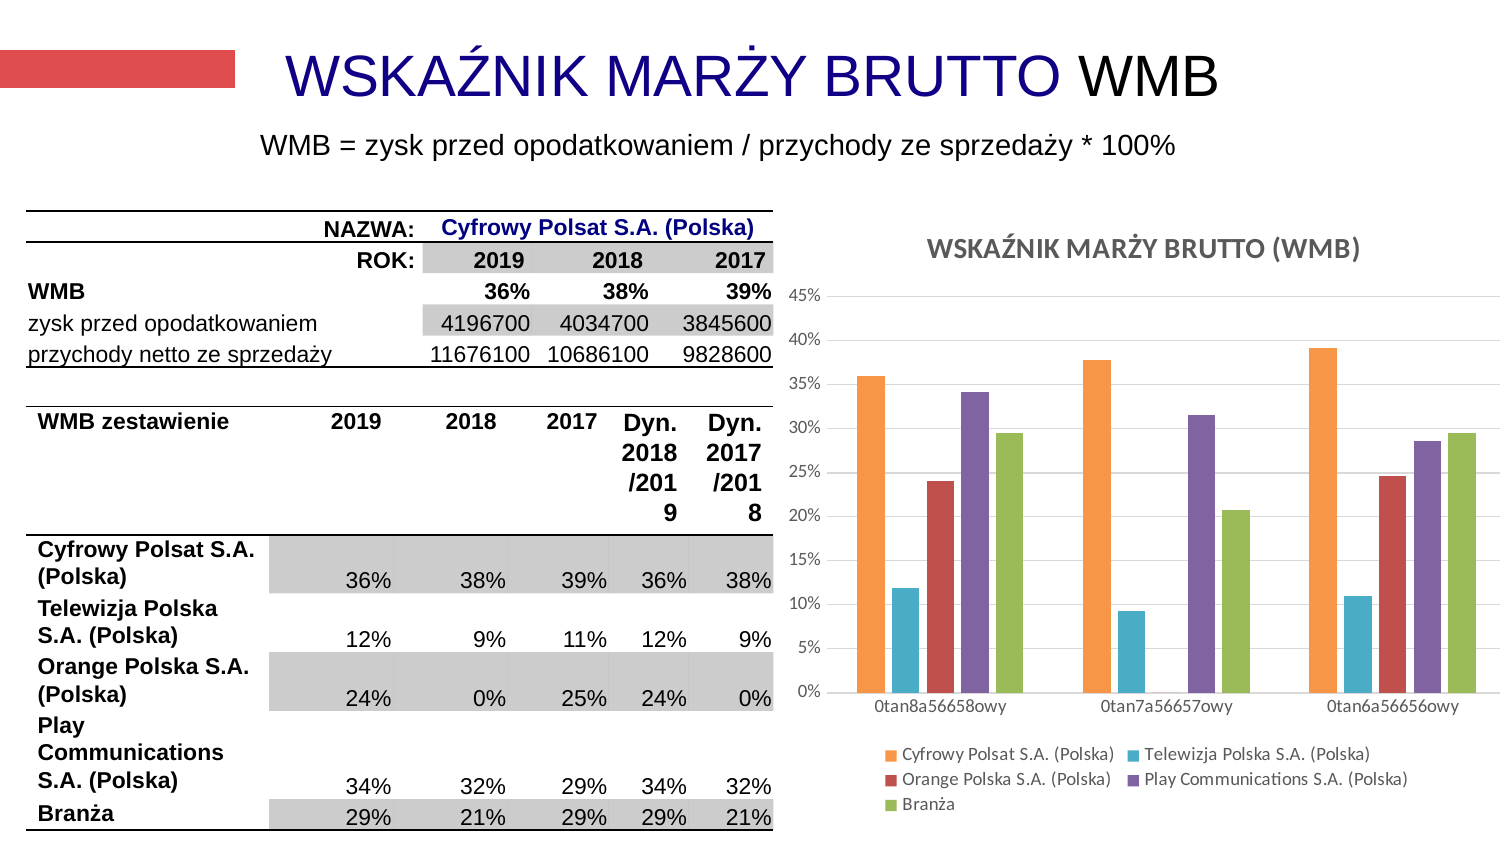

# WSKAŹNIK MARŻY BRUTTO WMB
WMB = zysk przed opodatkowaniem / przychody ze sprzedaży * 100%

### Chart: WSKAŹNIK MARŻY BRUTTO (WMB)

| Category | Cyfrowy Polsat S.A. (Polska) | Telewizja Polska S.A. (Polska) | Orange Polska S.A. (Polska) | Play Communications S.A. (Polska) | Branża |
|---|---|---|---|---|---|
| 2019 | 0.3594265208417194 | 0.1190420671864358 | 0.24092582851130984 | 0.34171202994906935 | 0.2946342501700747 |
| 2018 | 0.37756524831322935 | 0.09278111532421672 | 0.0 | 0.31582150291235106 | 0.20755653009937355 |
| 2017 | 0.39126630445841726 | 0.10968679765884298 | 0.24611194095422195 | 0.28548414591672777 | 0.2948966929948648 |
| NAZWA: | Cyfrowy Polsat S.A. (Polska) |  |  |
| --- | --- | --- | --- |
| ROK: | 2019 | 2018 | 2017 |
| WMB | 36% | 38% | 39% |
| zysk przed opodatkowaniem | 4196700 | 4034700 | 3845600 |
| przychody netto ze sprzedaży | 11676100 | 10686100 | 9828600 |
| WMB zestawienie | 2019 | 2018 | 2017 | Dyn. 2018 /2019 | Dyn. 2017 /2018 |
| --- | --- | --- | --- | --- | --- |
| Cyfrowy Polsat S.A. (Polska) | 36% | 38% | 39% | 36% | 38% |
| Telewizja Polska S.A. (Polska) | 12% | 9% | 11% | 12% | 9% |
| Orange Polska S.A. (Polska) | 24% | 0% | 25% | 24% | 0% |
| Play Communications S.A. (Polska) | 34% | 32% | 29% | 34% | 32% |
| Branża | 29% | 21% | 29% | 29% | 21% |